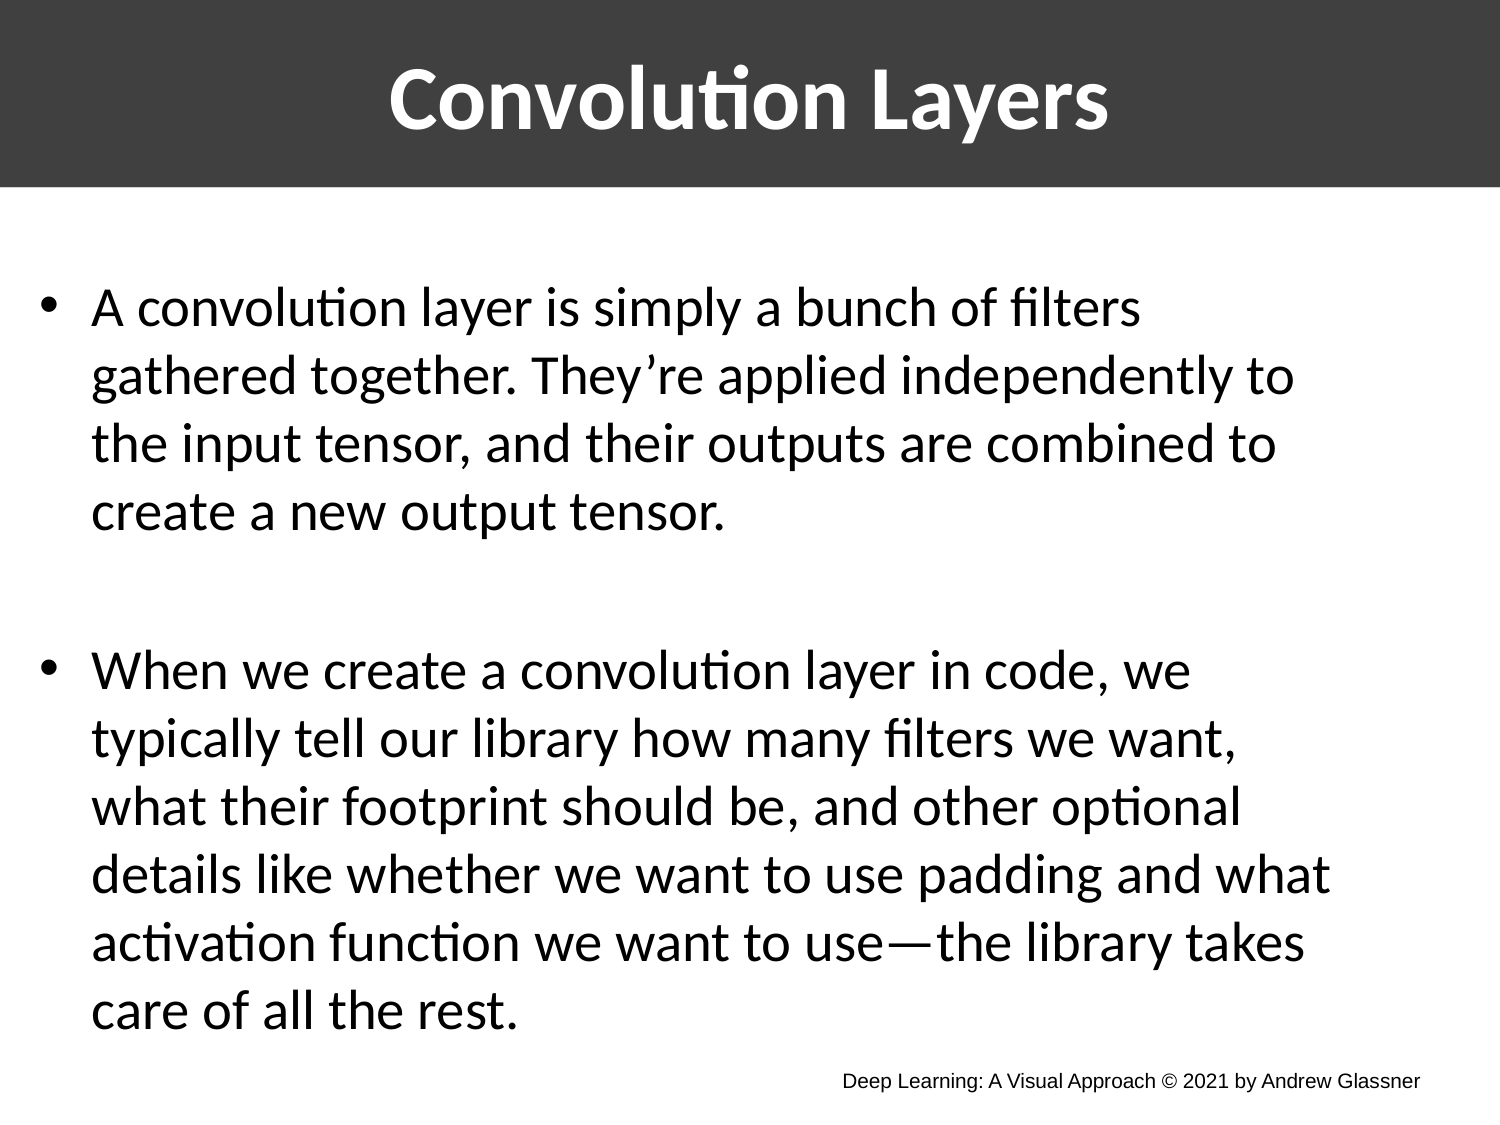

# Convolution Layers
A convolution layer is simply a bunch of filters gathered together. They’re applied independently to the input tensor, and their outputs are combined to create a new output tensor.

When we create a convolution layer in code, we typically tell our library how many filters we want, what their footprint should be, and other optional details like whether we want to use padding and what activation function we want to use—the library takes care of all the rest.
Deep Learning: A Visual Approach © 2021 by Andrew Glassner